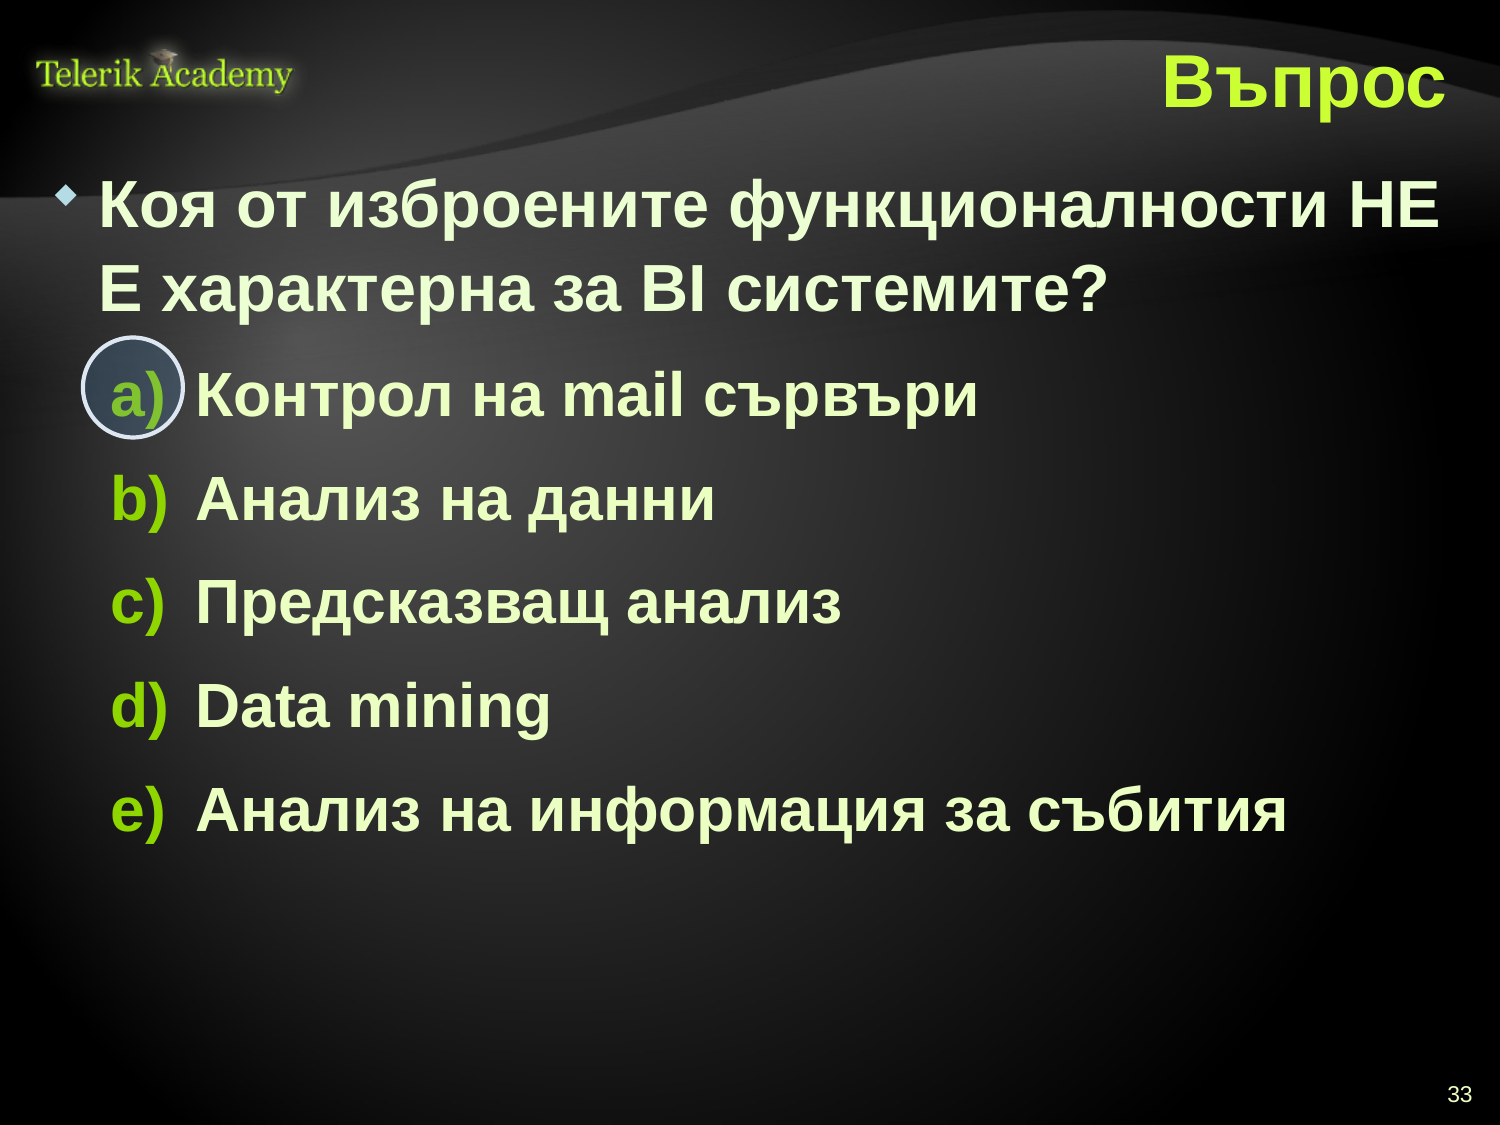

# Въпрос
Коя от изброените функционалности НЕ Е характерна за BI системите?
Контрол на mail сървъри
Анализ на данни
Предсказващ анализ
Data mining
Анализ на информация за събития

33